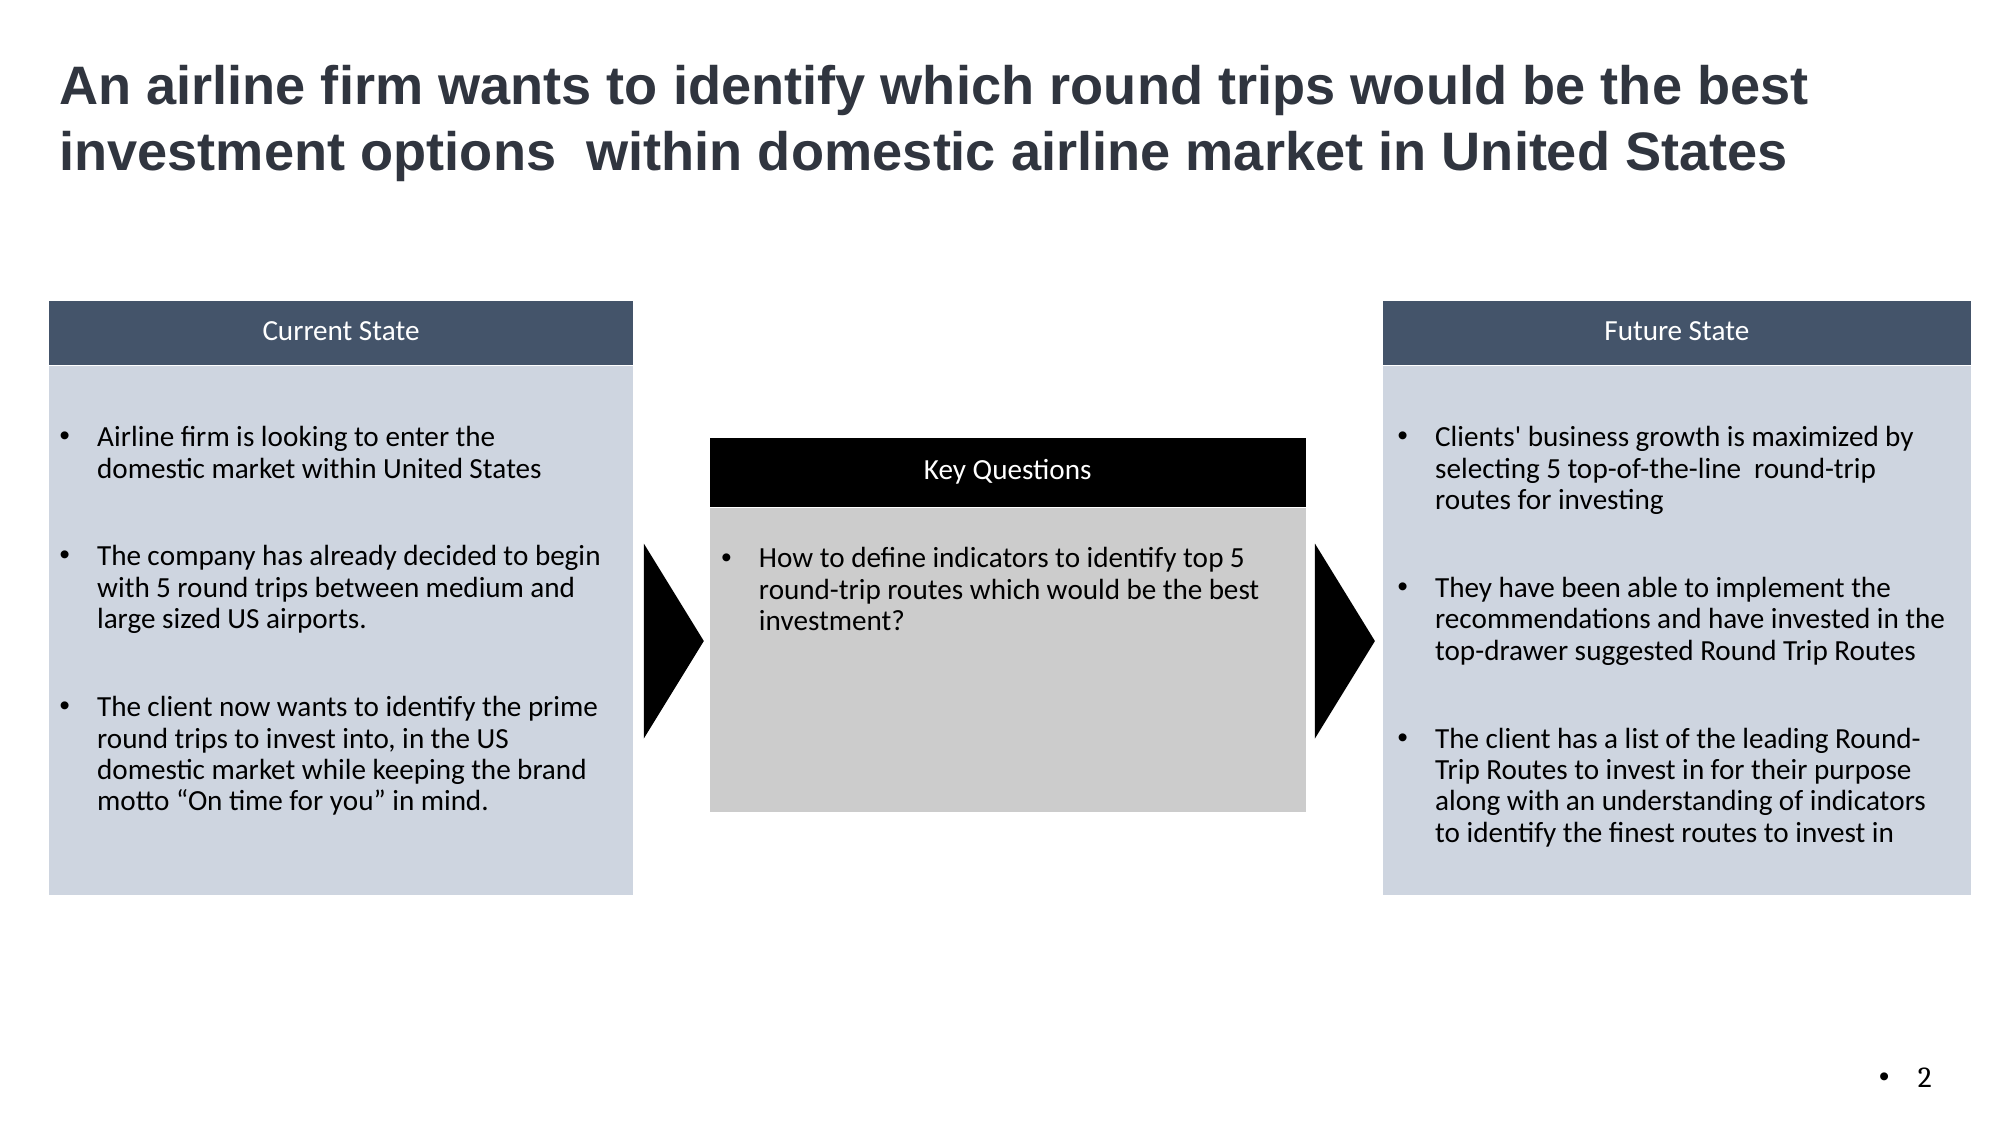

An airline firm wants to identify which round trips would be the best investment options  within domestic airline market in United States

Airline firm is looking to enter the domestic market within United States

The company has already decided to begin with 5 round trips between medium and large sized US airports.

The client now wants to identify the prime round trips to invest into, in the US domestic market while keeping the brand motto “On time for you” in mind.

Clients' business growth is maximized by selecting 5 top-of-the-line  round-trip routes for investing

They have been able to implement the recommendations and have invested in the top-drawer suggested Round Trip Routes

The client has a list of the leading Round-Trip Routes to invest in for their purpose along with an understanding of indicators to identify the finest routes to invest in

How to define indicators to identify top 5 round-trip routes which would be the best investment?

2